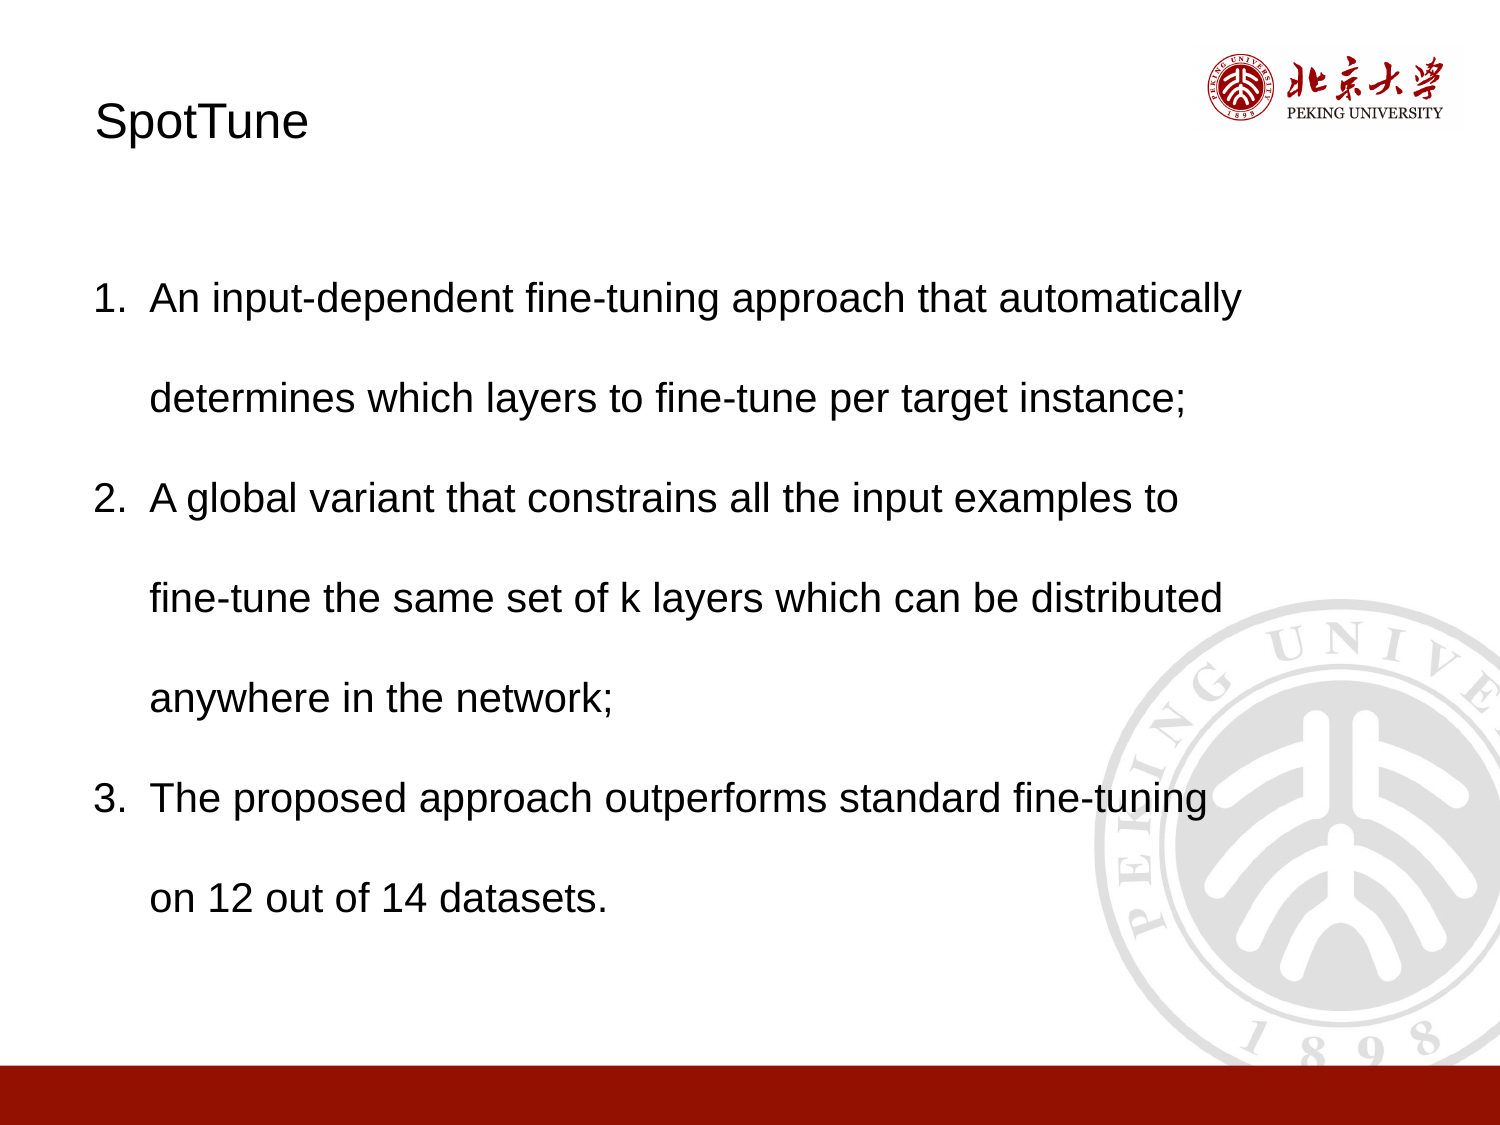

SpotTune
An input-dependent fine-tuning approach that automatically determines which layers to fine-tune per target instance;
A global variant that constrains all the input examples to fine-tune the same set of k layers which can be distributed anywhere in the network;
The proposed approach outperforms standard fine-tuning on 12 out of 14 datasets.